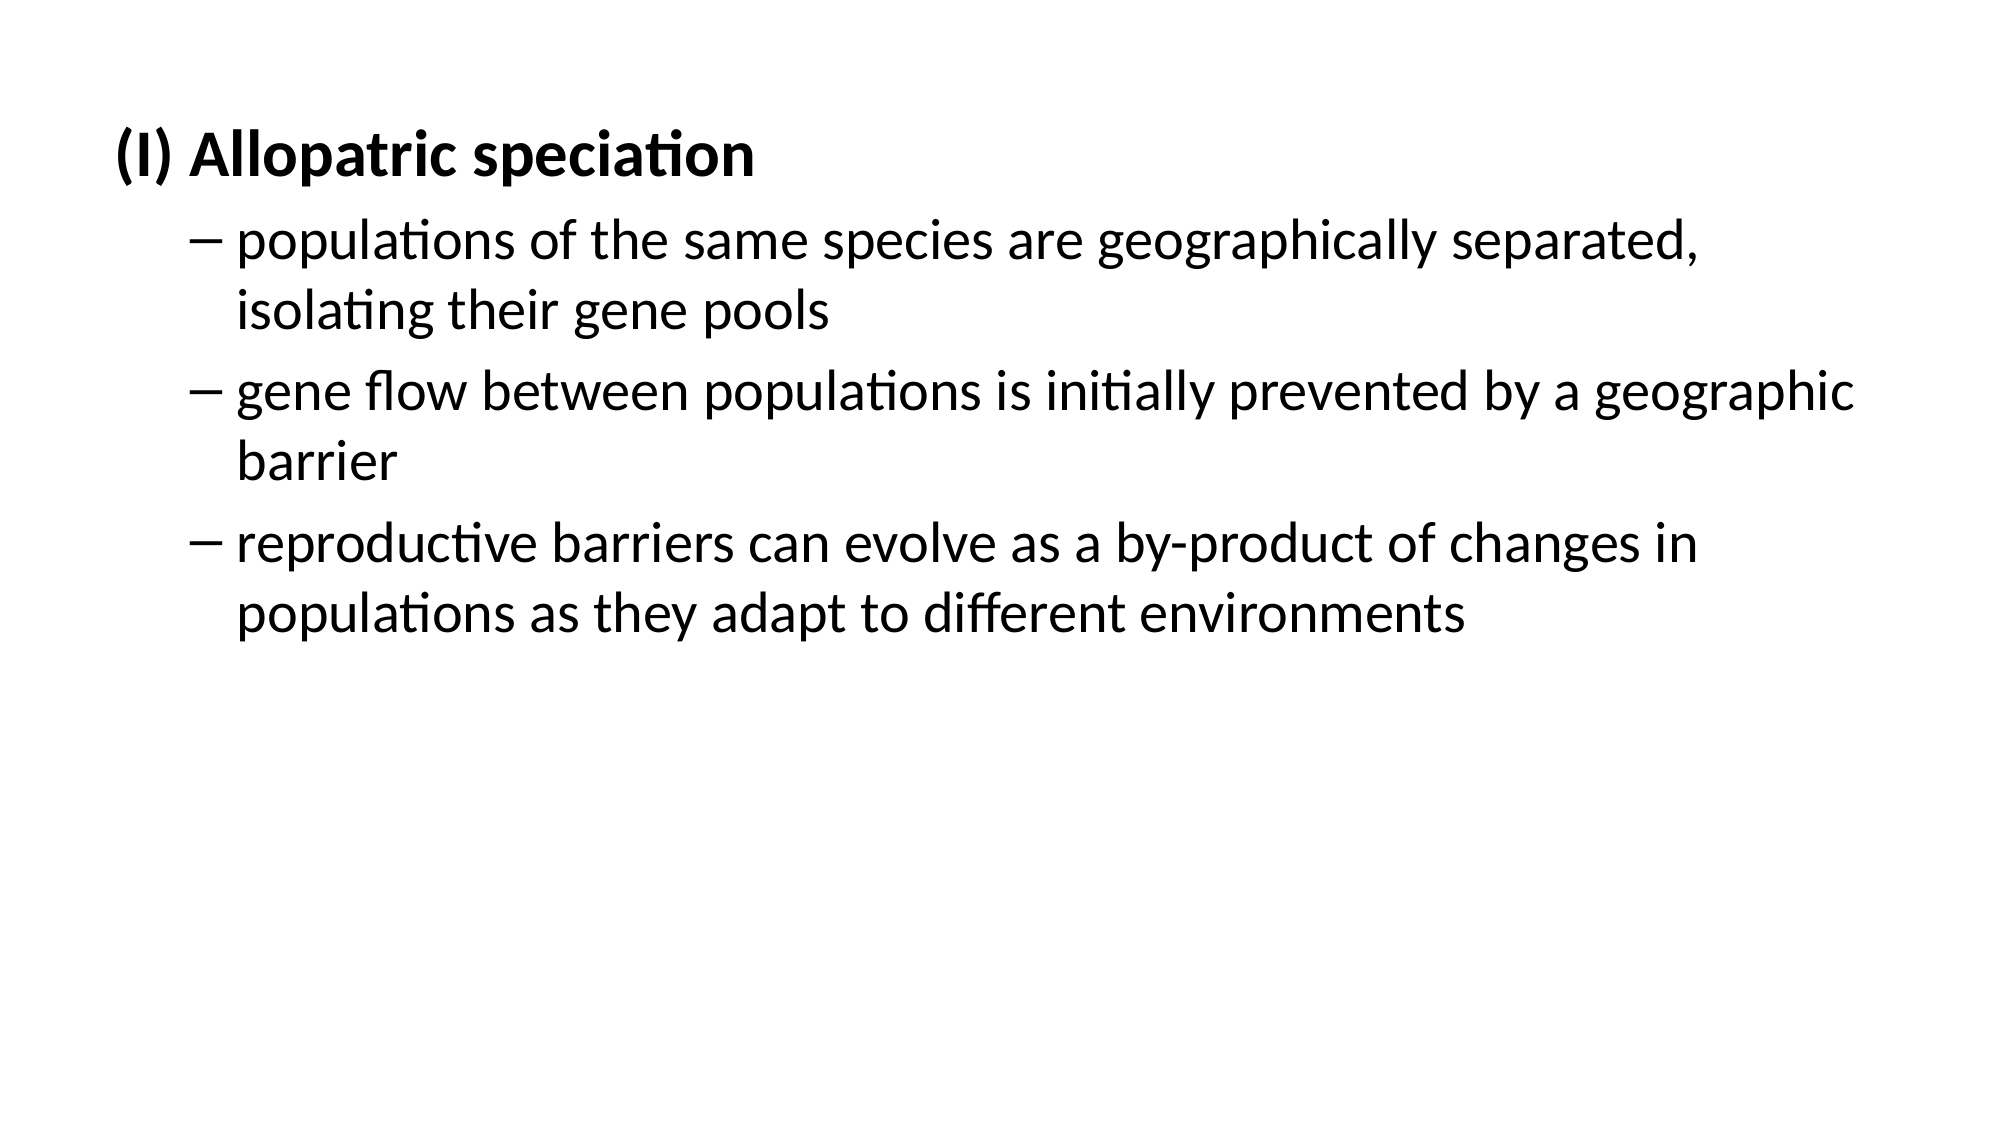

#
(I) Allopatric speciation
populations of the same species are geographically separated, isolating their gene pools
gene flow between populations is initially prevented by a geographic barrier
reproductive barriers can evolve as a by-product of changes in populations as they adapt to different environments